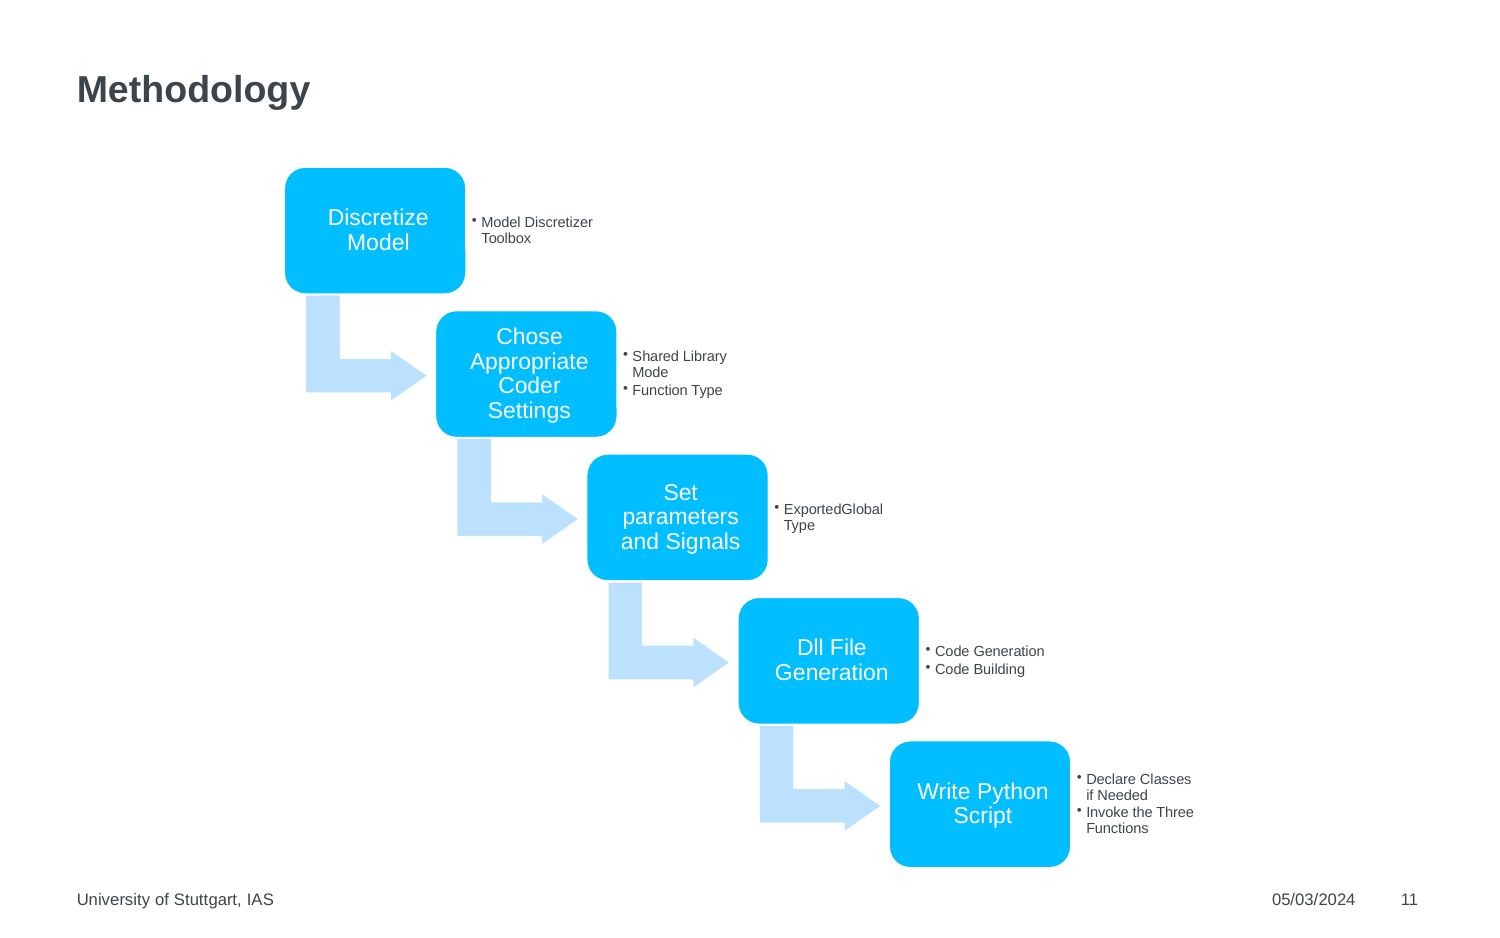

# Methodology
Discretize Model
Model Discretizer Toolbox
Chose Appropriate Coder Settings
Shared Library Mode
Function Type
Set parameters and Signals
ExportedGlobal Type
Dll File Generation
Code Generation
Code Building
Write Python Script
Declare Classes if Needed
Invoke the Three Functions
University of Stuttgart, IAS
05/03/2024
11